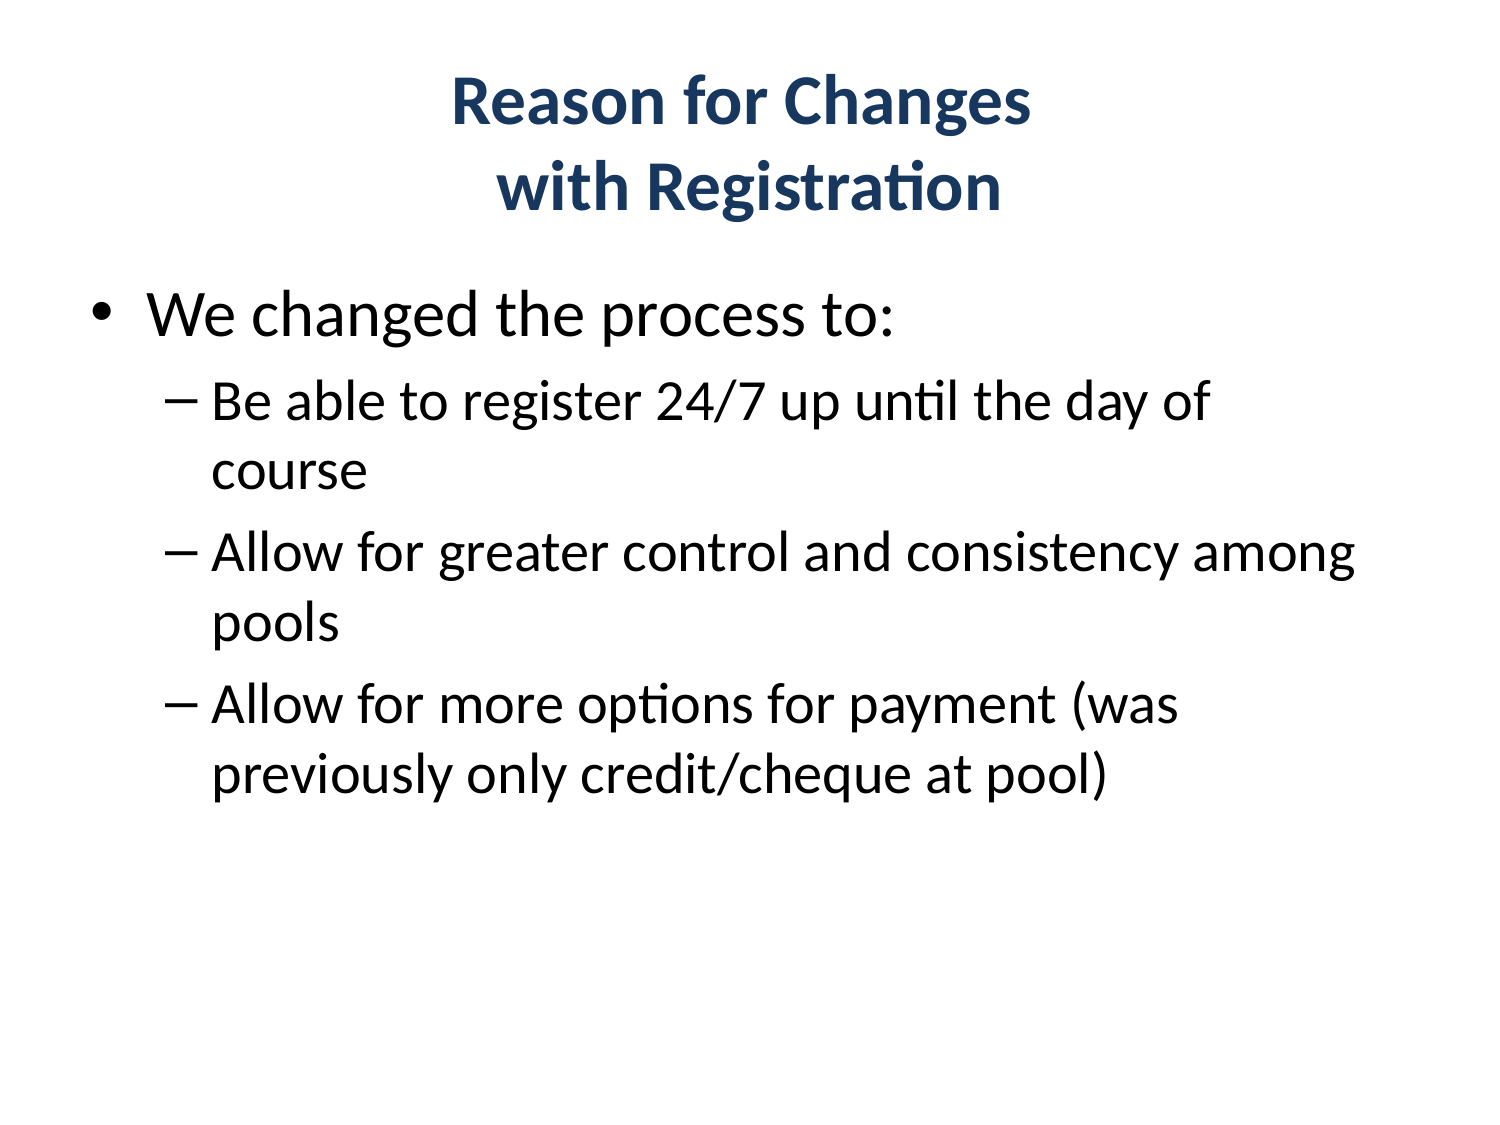

# Reason for Changes with Registration
We changed the process to:
Be able to register 24/7 up until the day of course
Allow for greater control and consistency among pools
Allow for more options for payment (was previously only credit/cheque at pool)